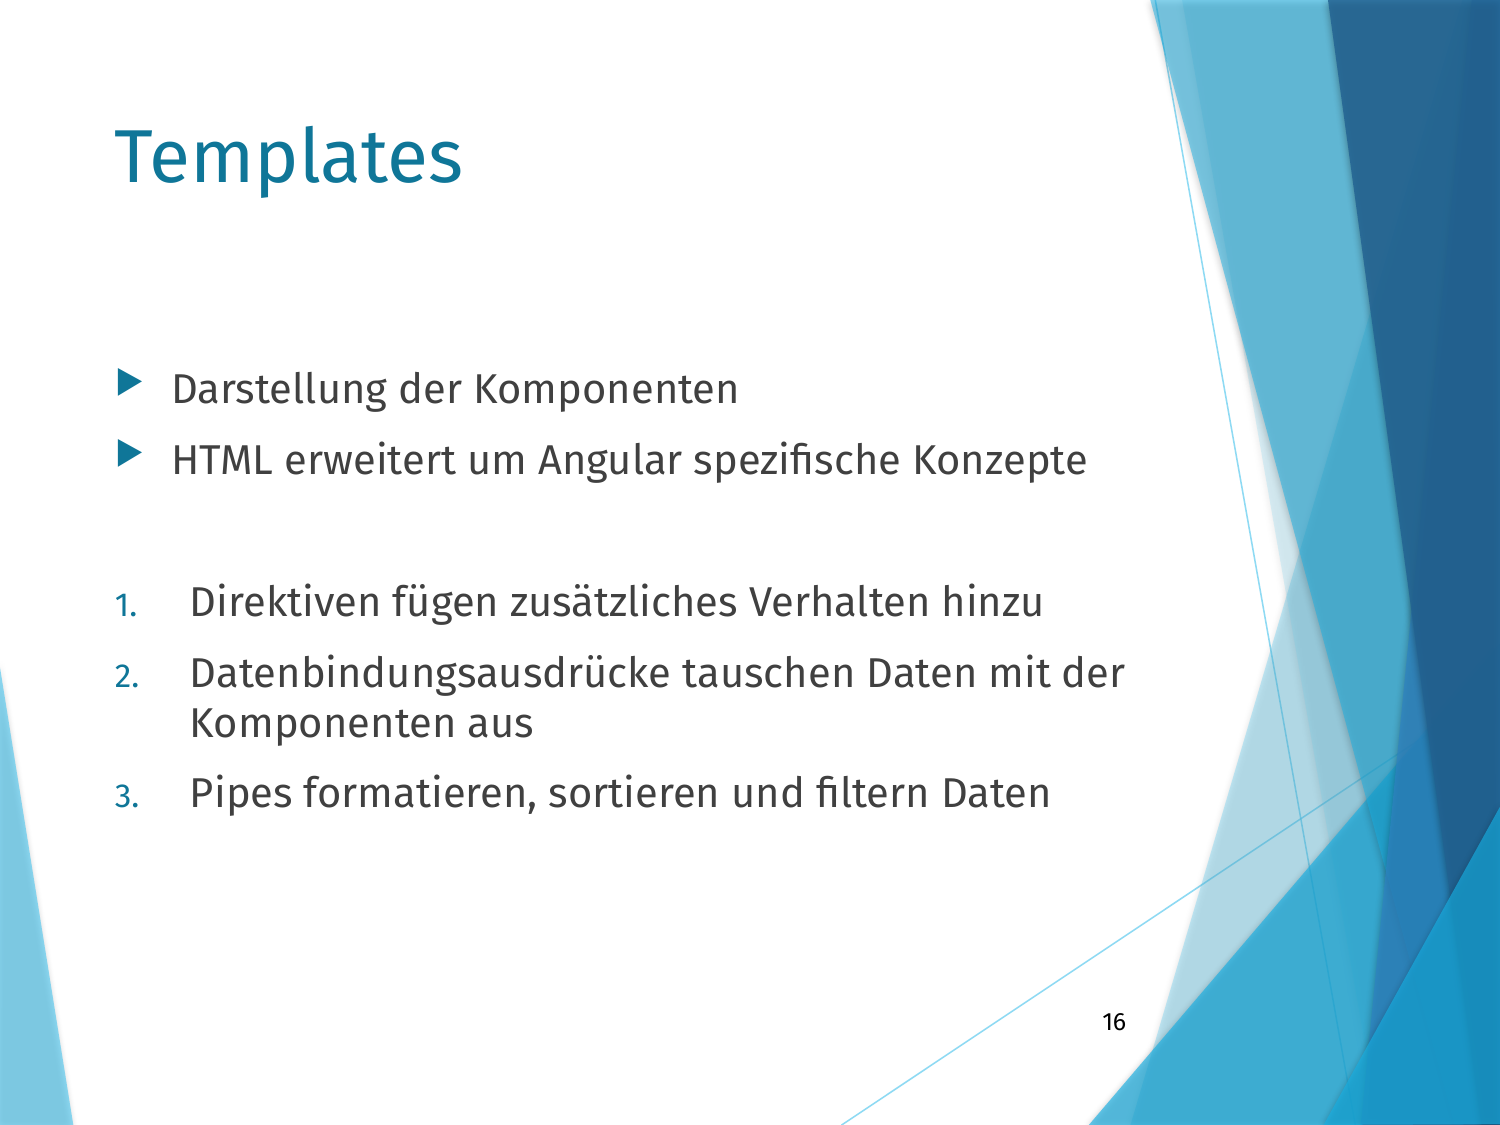

# Templates
Darstellung der Komponenten
HTML erweitert um Angular spezifische Konzepte

Direktiven fügen zusätzliches Verhalten hinzu
Datenbindungsausdrücke tauschen Daten mit der Komponenten aus
Pipes formatieren, sortieren und filtern Daten

16